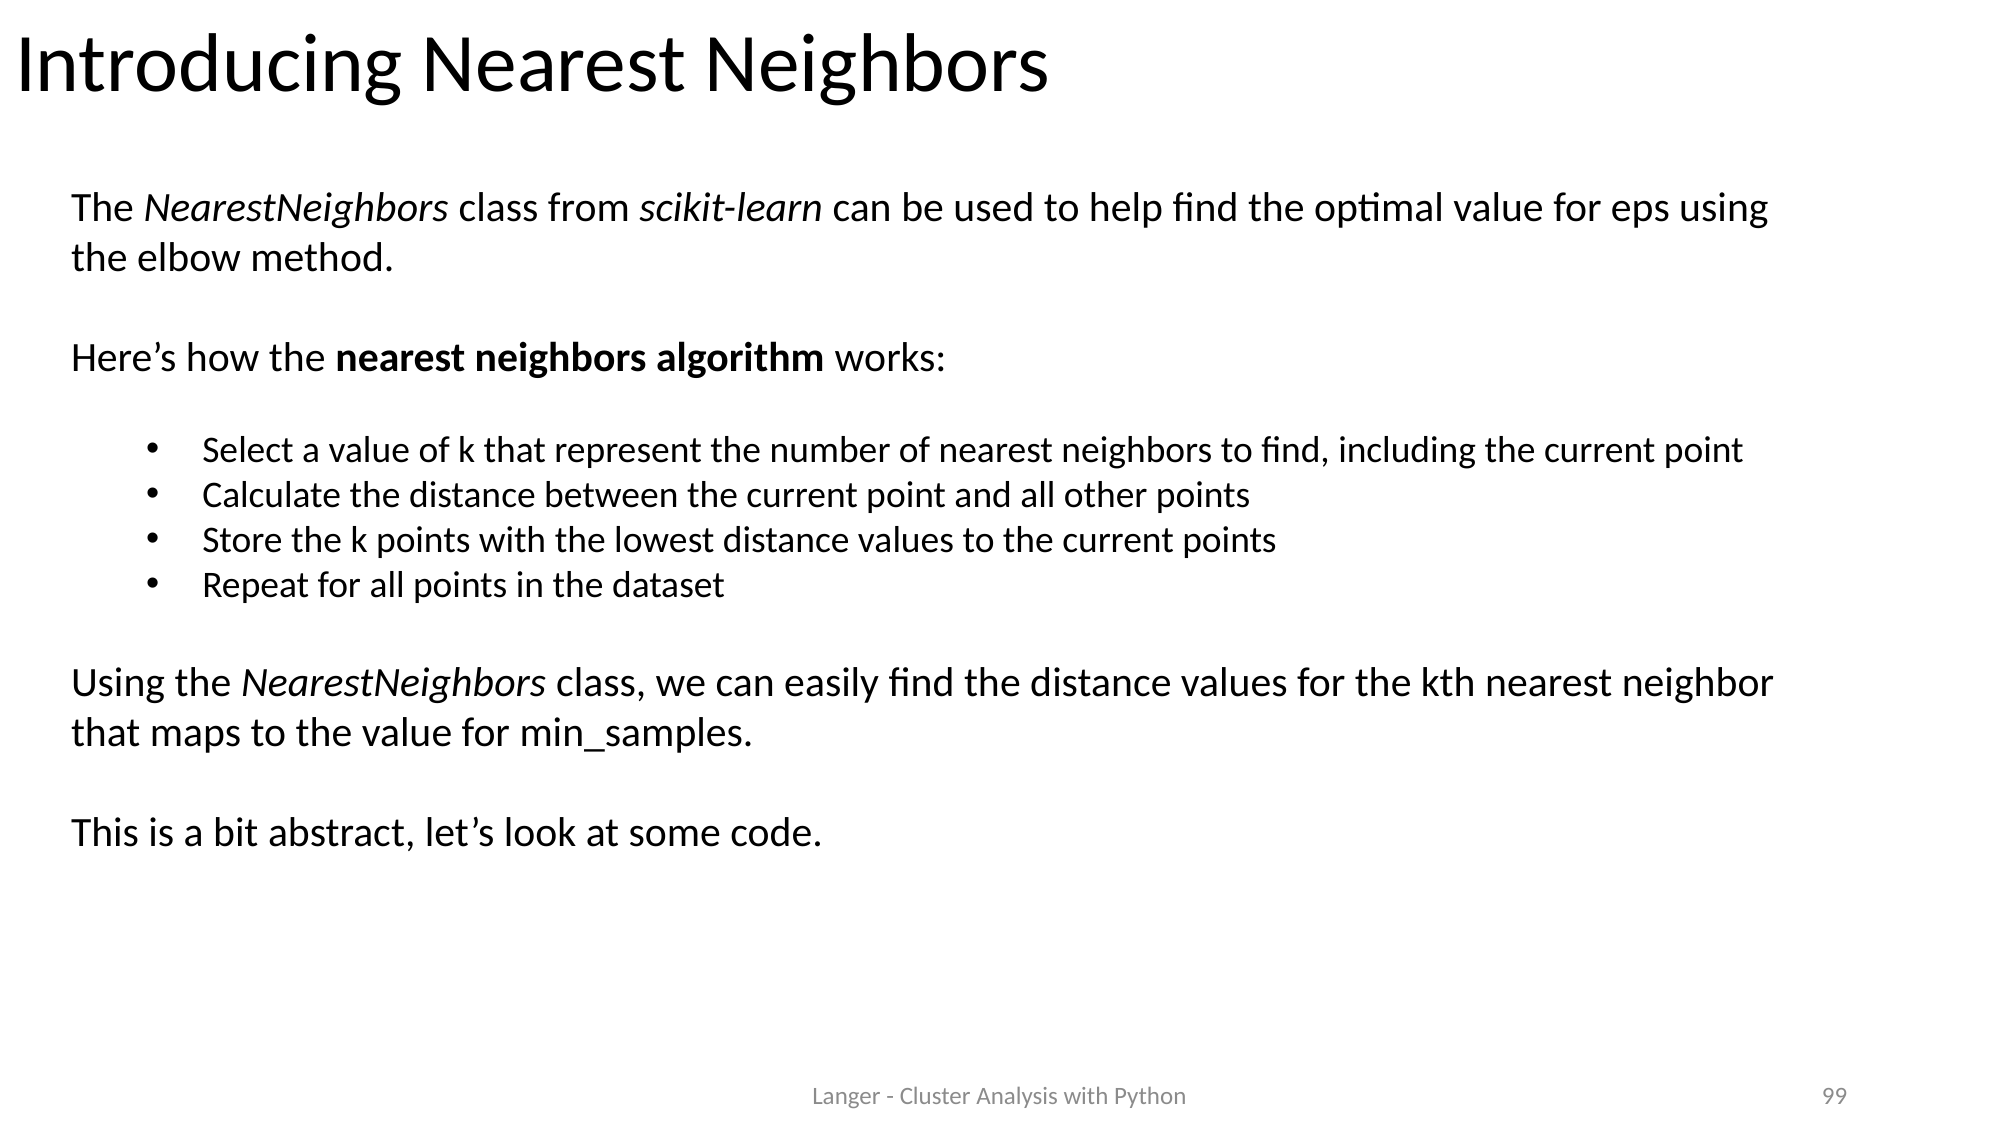

# Introducing Nearest Neighbors
The NearestNeighbors class from scikit-learn can be used to help find the optimal value for eps using the elbow method.

Here’s how the nearest neighbors algorithm works:

Select a value of k that represent the number of nearest neighbors to find, including the current point
Calculate the distance between the current point and all other points
Store the k points with the lowest distance values to the current points
Repeat for all points in the dataset

Using the NearestNeighbors class, we can easily find the distance values for the kth nearest neighbor that maps to the value for min_samples.

This is a bit abstract, let’s look at some code.
Langer - Cluster Analysis with Python
99